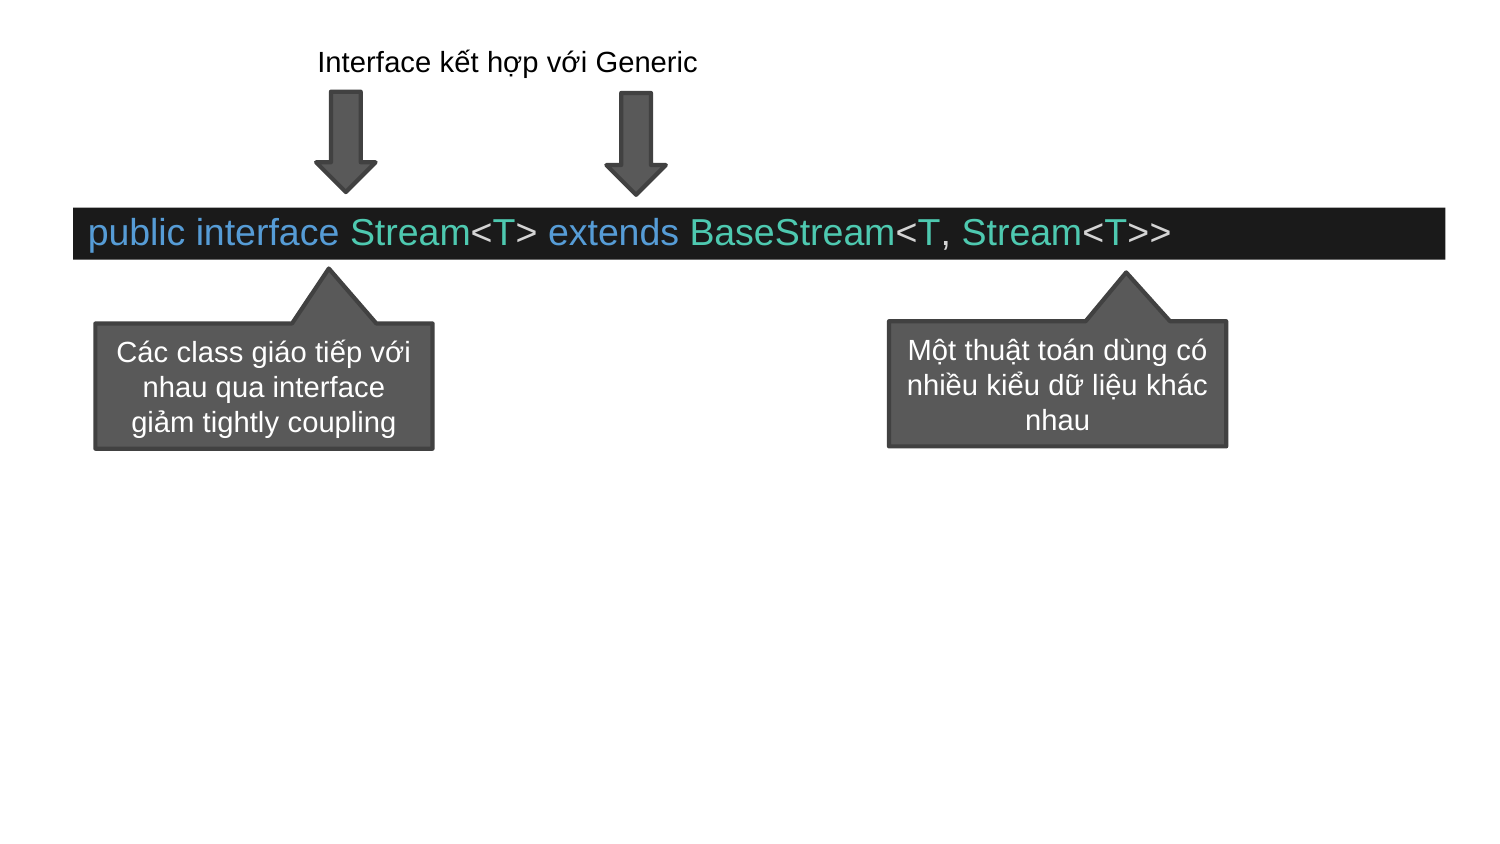

Interface kết hợp với Generic

public interface Stream<T> extends BaseStream<T, Stream<T>>
Một thuật toán dùng có nhiều kiểu dữ liệu khác nhau
Các class giáo tiếp với nhau qua interface giảm tightly coupling